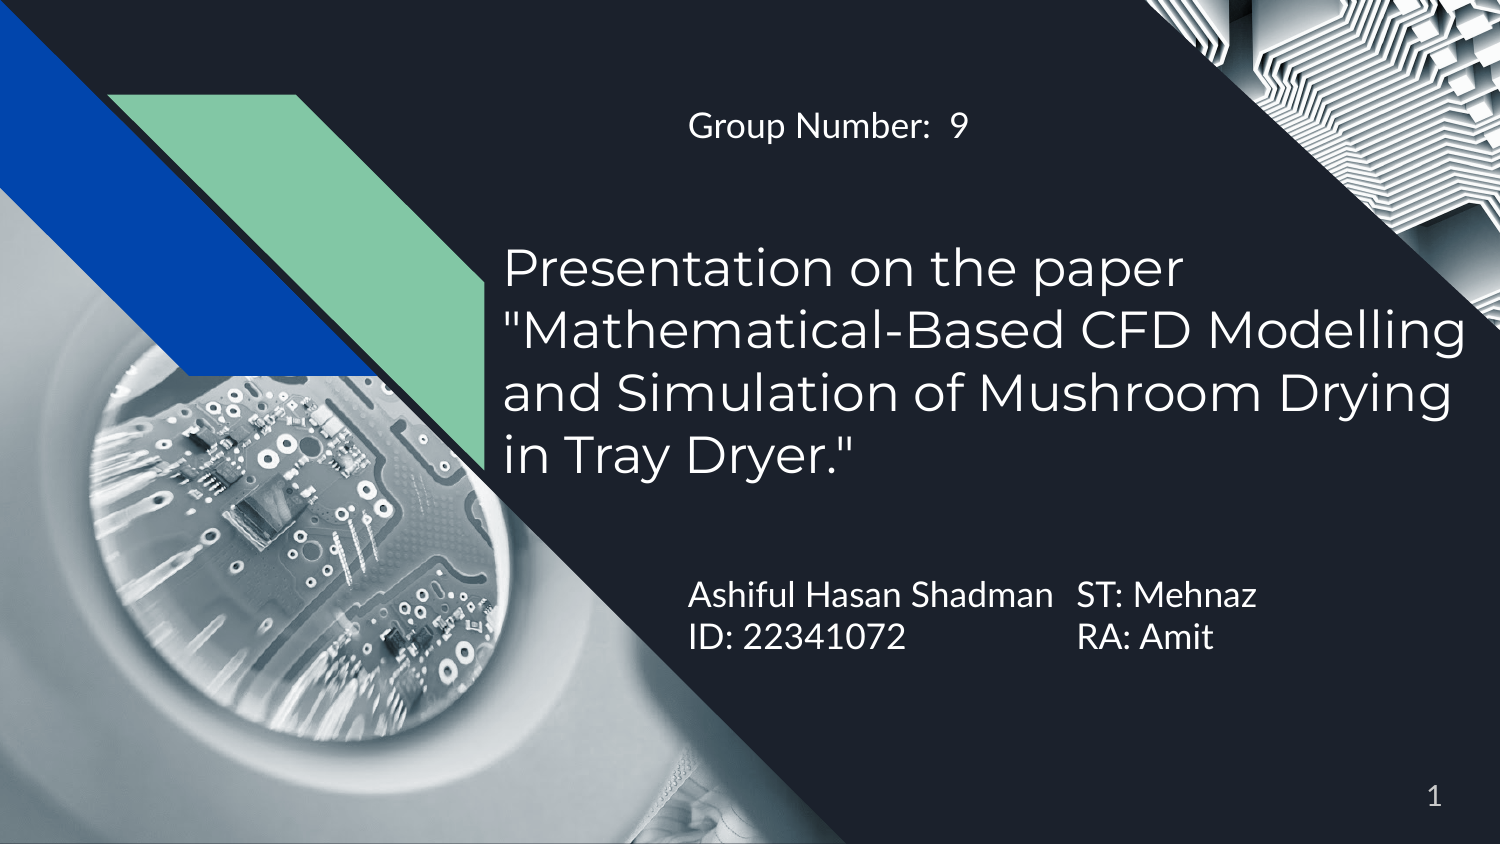

Group Number:  9
# Presentation on the paper "Mathematical-Based CFD Modelling and Simulation of Mushroom Drying in Tray Dryer."
Ashiful Hasan Shadman
ID: 22341072
ST: Mehnaz
RA: Amit
1